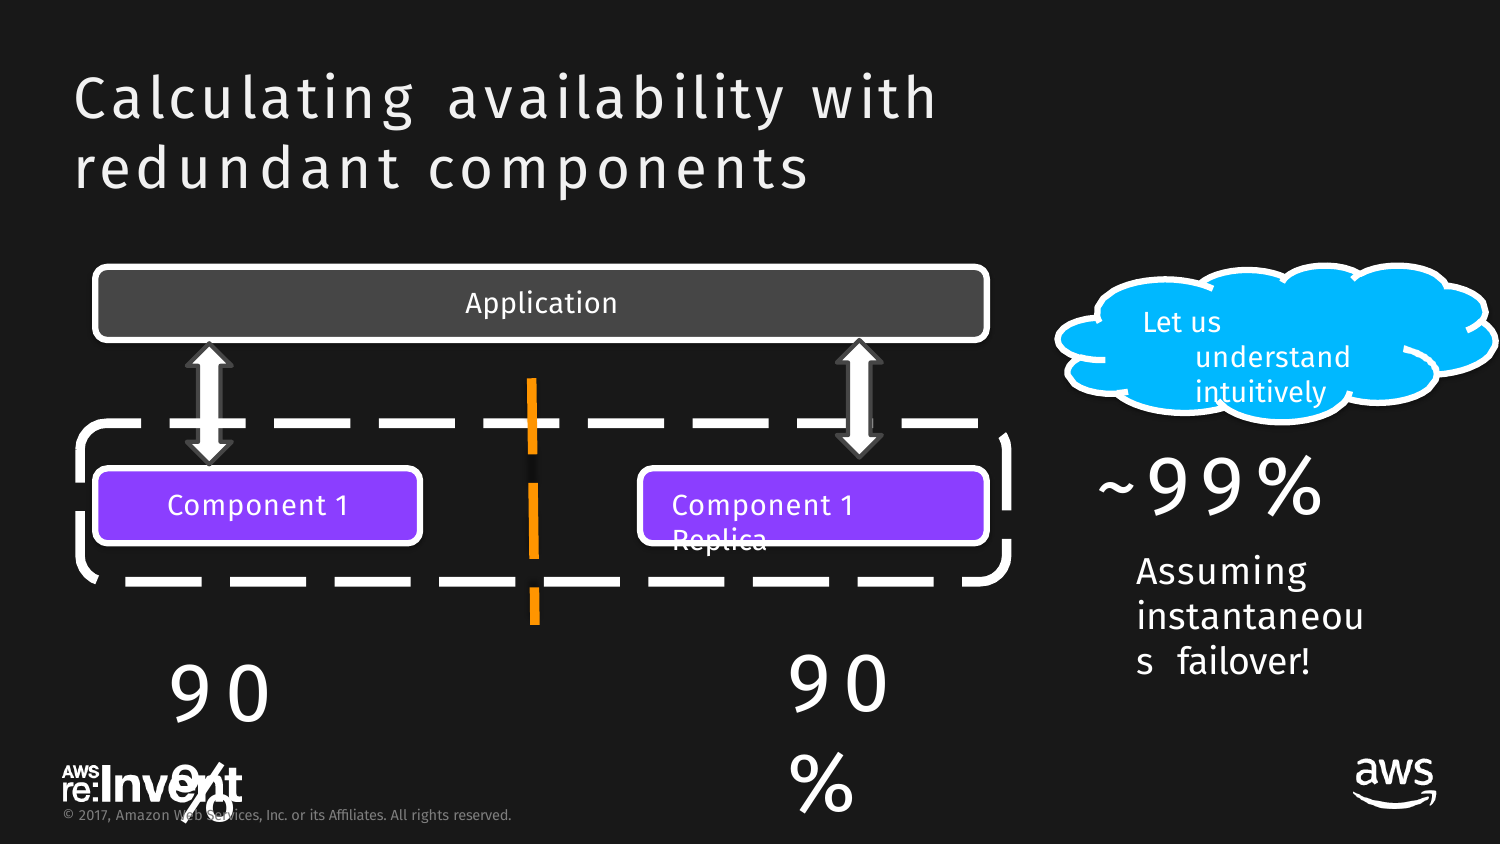

# Calculating	availability	with	redundant  components

Application
Let us understand  intuitively

~99%
Assuming  instantaneous  failover!

Component 1
Component 1 Replica
90%
90%
© 2017, Amazon Web Services, Inc. or its Affiliates. All rights reserved.